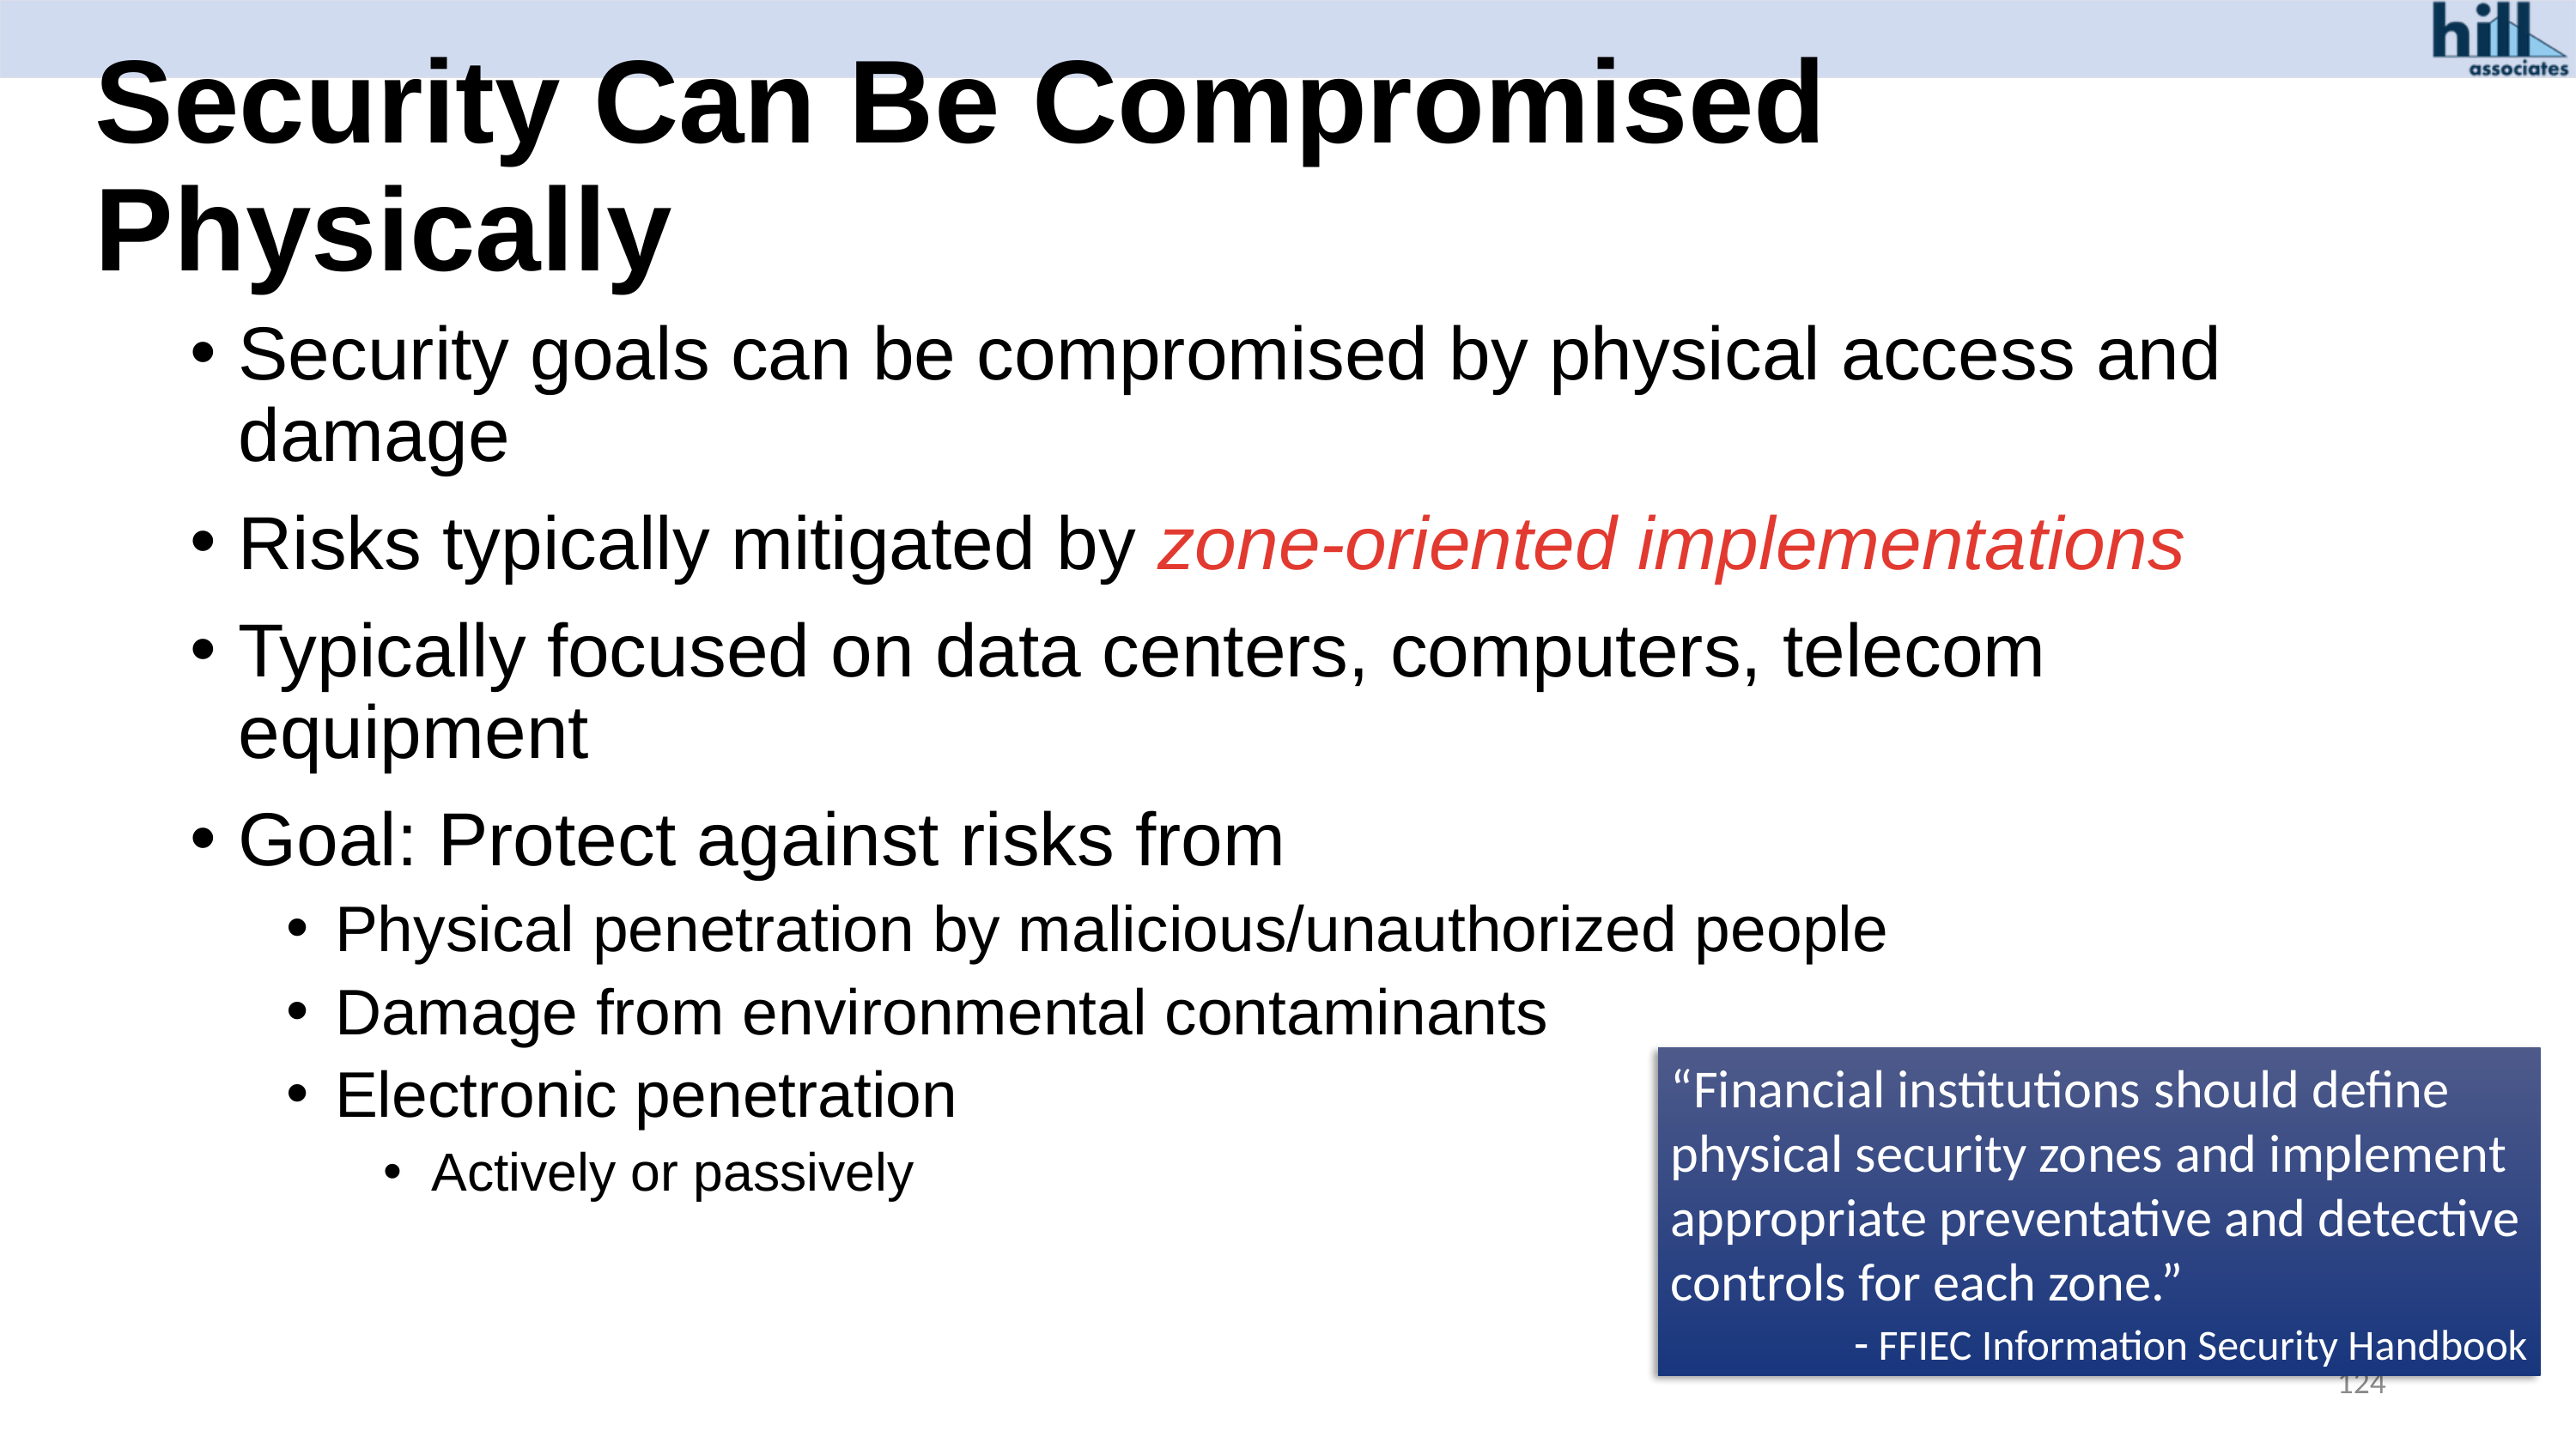

# Security Can Be Compromised Physically
Security goals can be compromised by physical access and damage
Risks typically mitigated by zone-oriented implementations
Typically focused on data centers, computers, telecom equipment
Goal: Protect against risks from
Physical penetration by malicious/unauthorized people
Damage from environmental contaminants
Electronic penetration
Actively or passively
“Financial institutions should define physical security zones and implement appropriate preventative and detective controls for each zone.”
- FFIEC Information Security Handbook
124